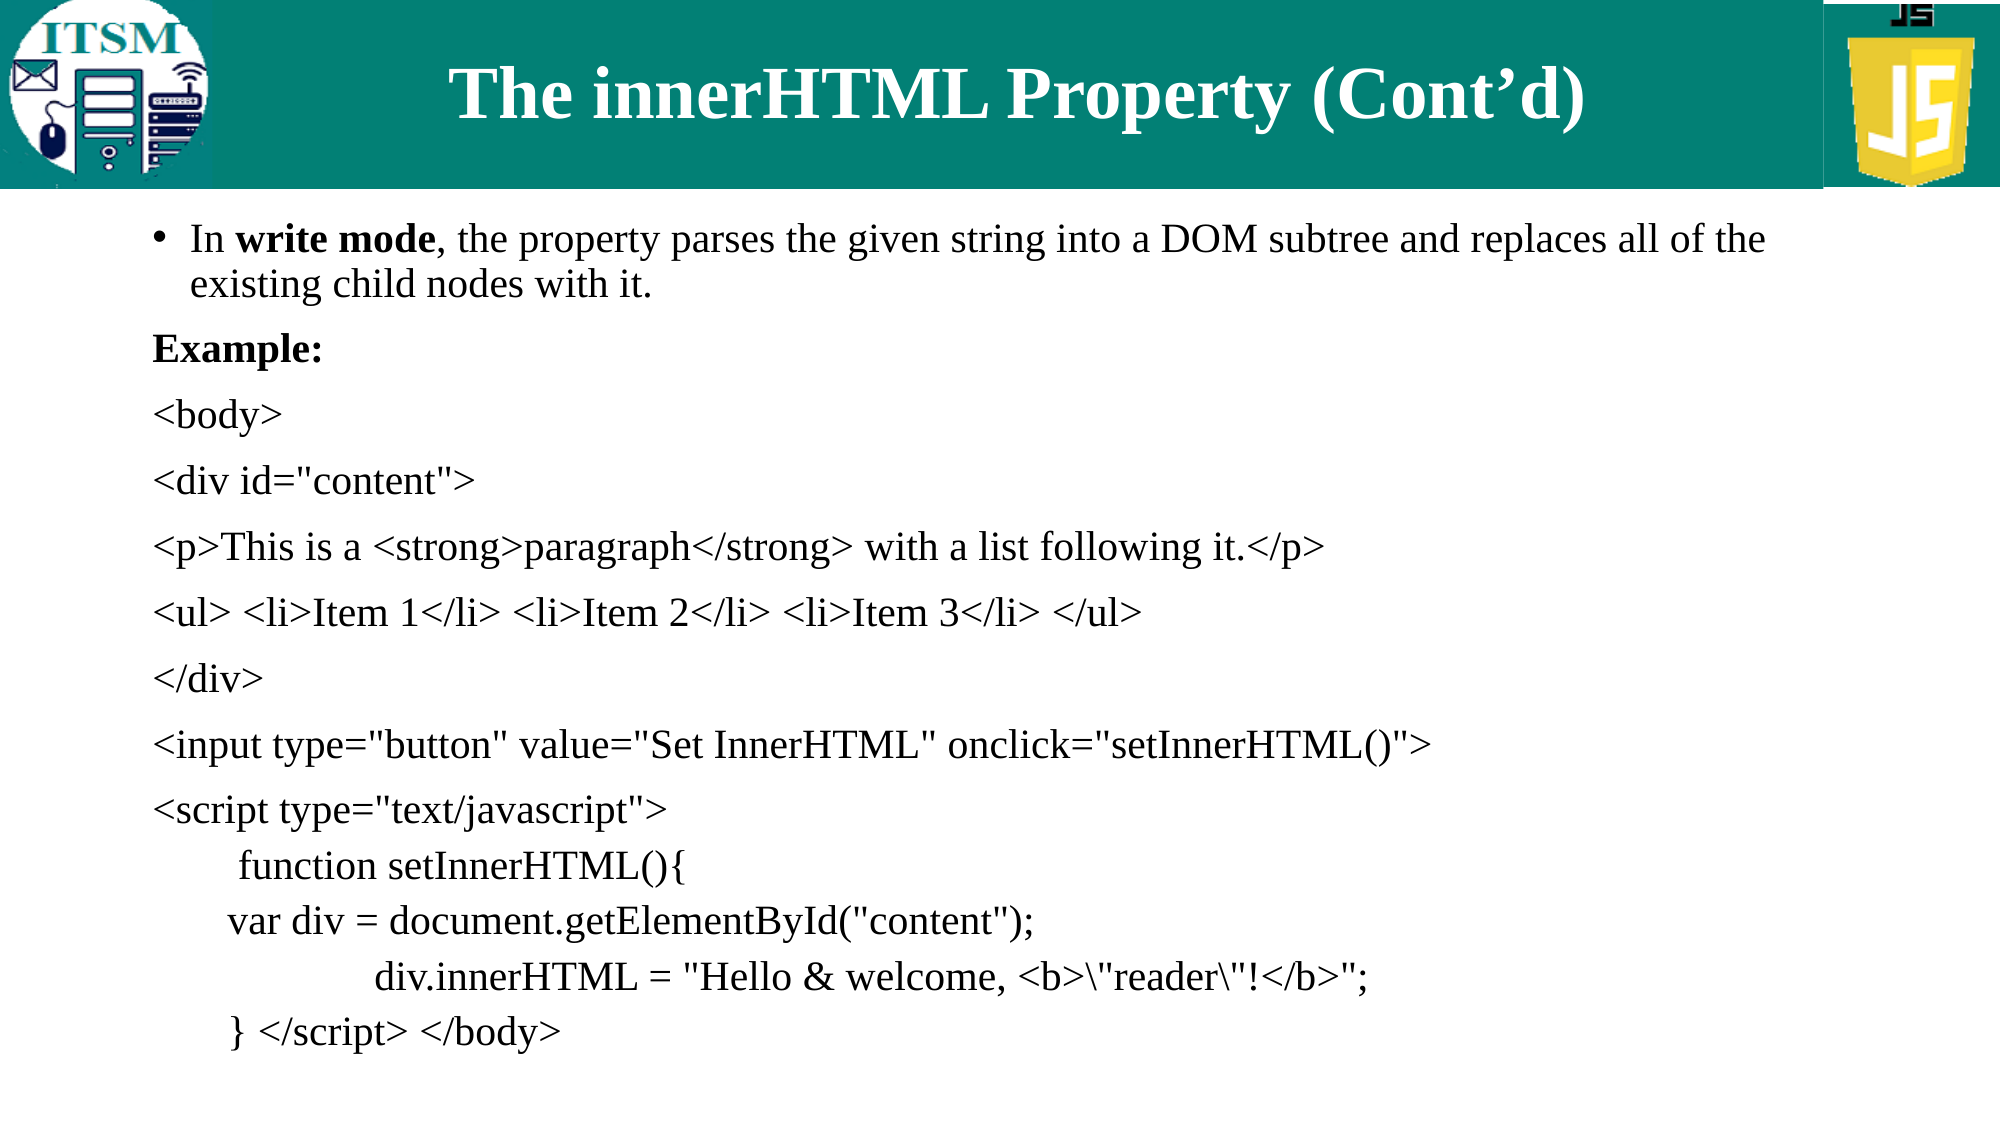

# The innerHTML Property (Cont’d)
In write mode, the property parses the given string into a DOM subtree and replaces all of the existing child nodes with it.
Example:
<body>
<div id="content">
<p>This is a <strong>paragraph</strong> with a list following it.</p>
<ul> <li>Item 1</li> <li>Item 2</li> <li>Item 3</li> </ul>
</div>
<input type="button" value="Set InnerHTML" onclick="setInnerHTML()">
<script type="text/javascript">
 function setInnerHTML(){
var div = document.getElementById("content");
              div.innerHTML = "Hello & welcome, <b>\"reader\"!</b>";
} </script> </body>